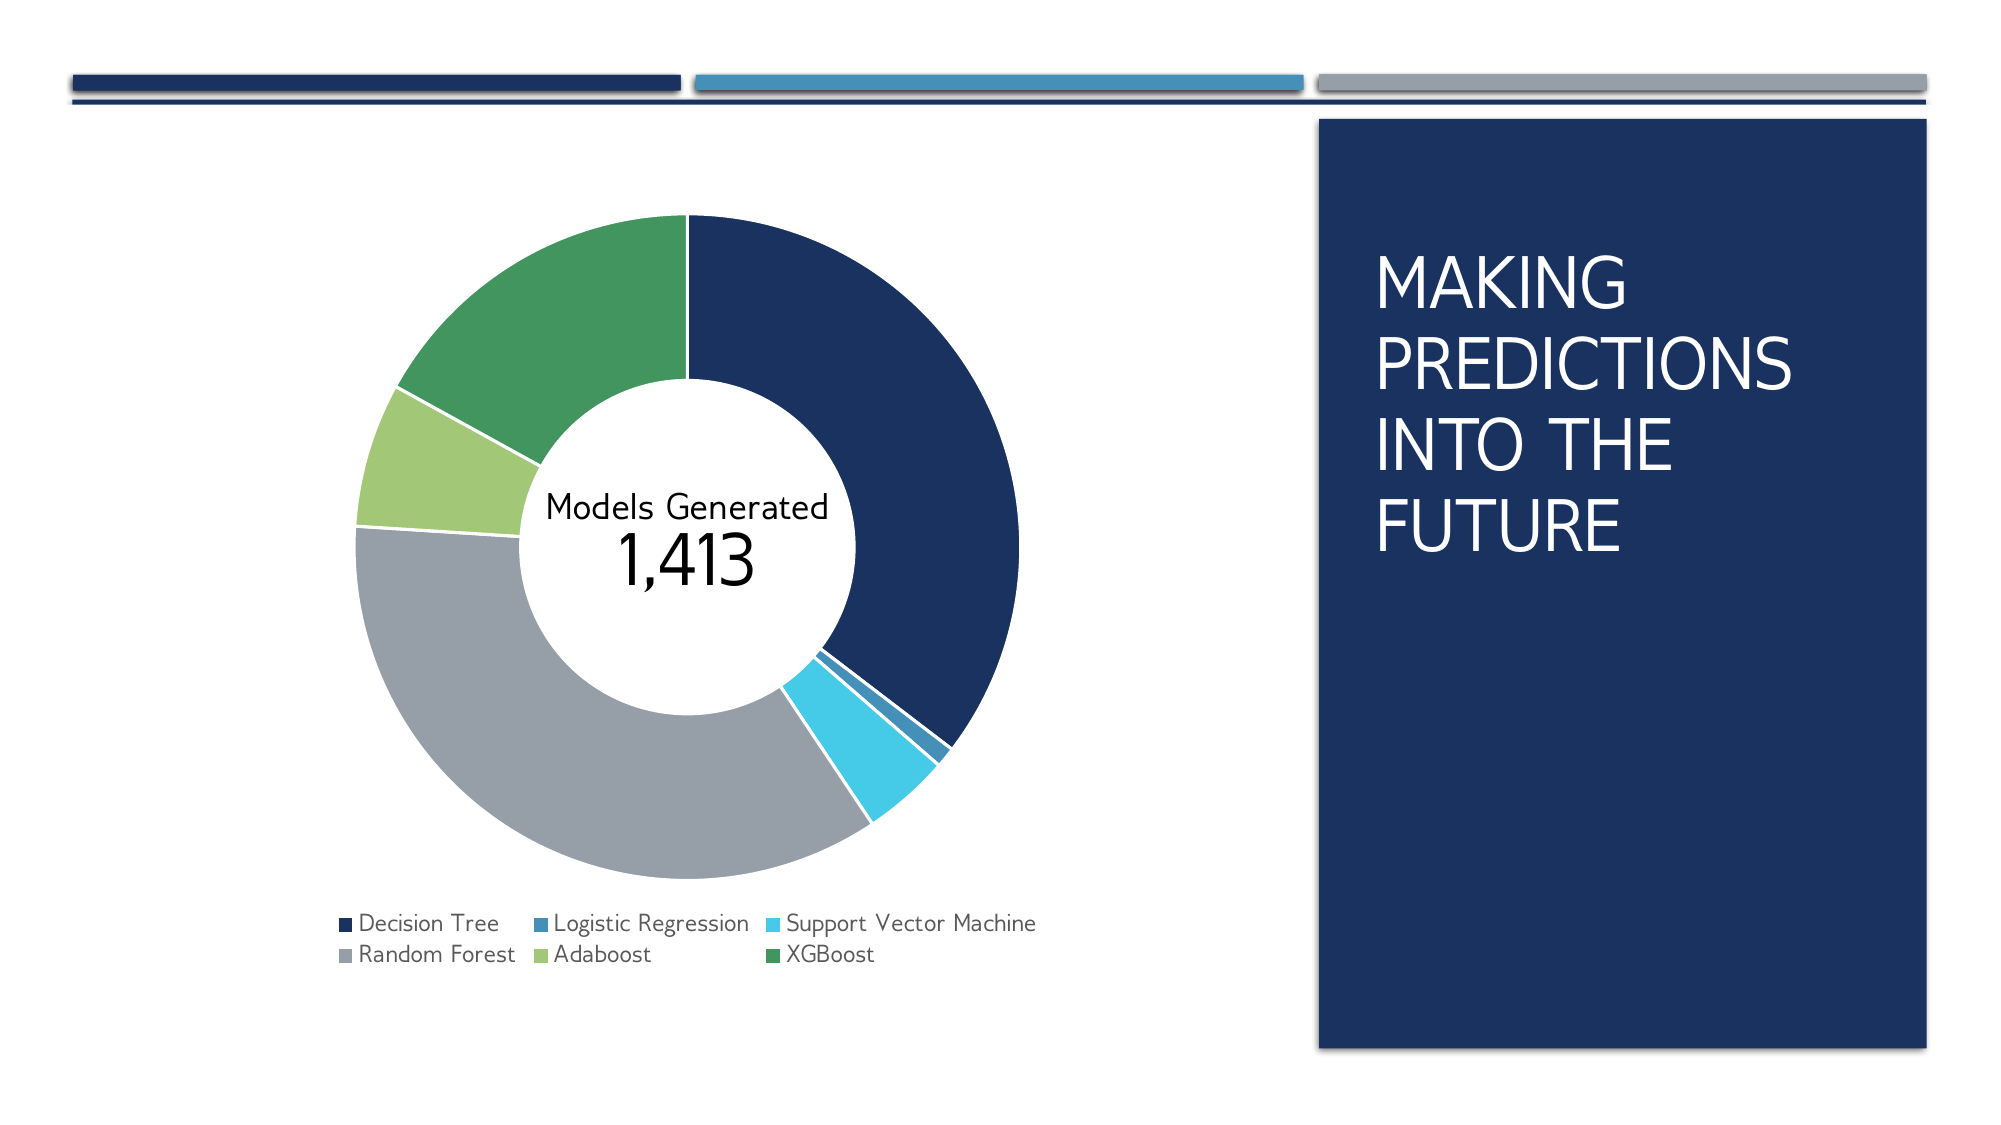

### Chart

| Category | Model Count |
|---|---|
| Decision Tree | 500.0 |
| Logistic Regression | 14.0 |
| Support Vector Machine | 60.0 |
| Random Forest | 500.0 |
| Adaboost | 99.0 |
| XGBoost | 240.0 |
Making Predictions into the Future